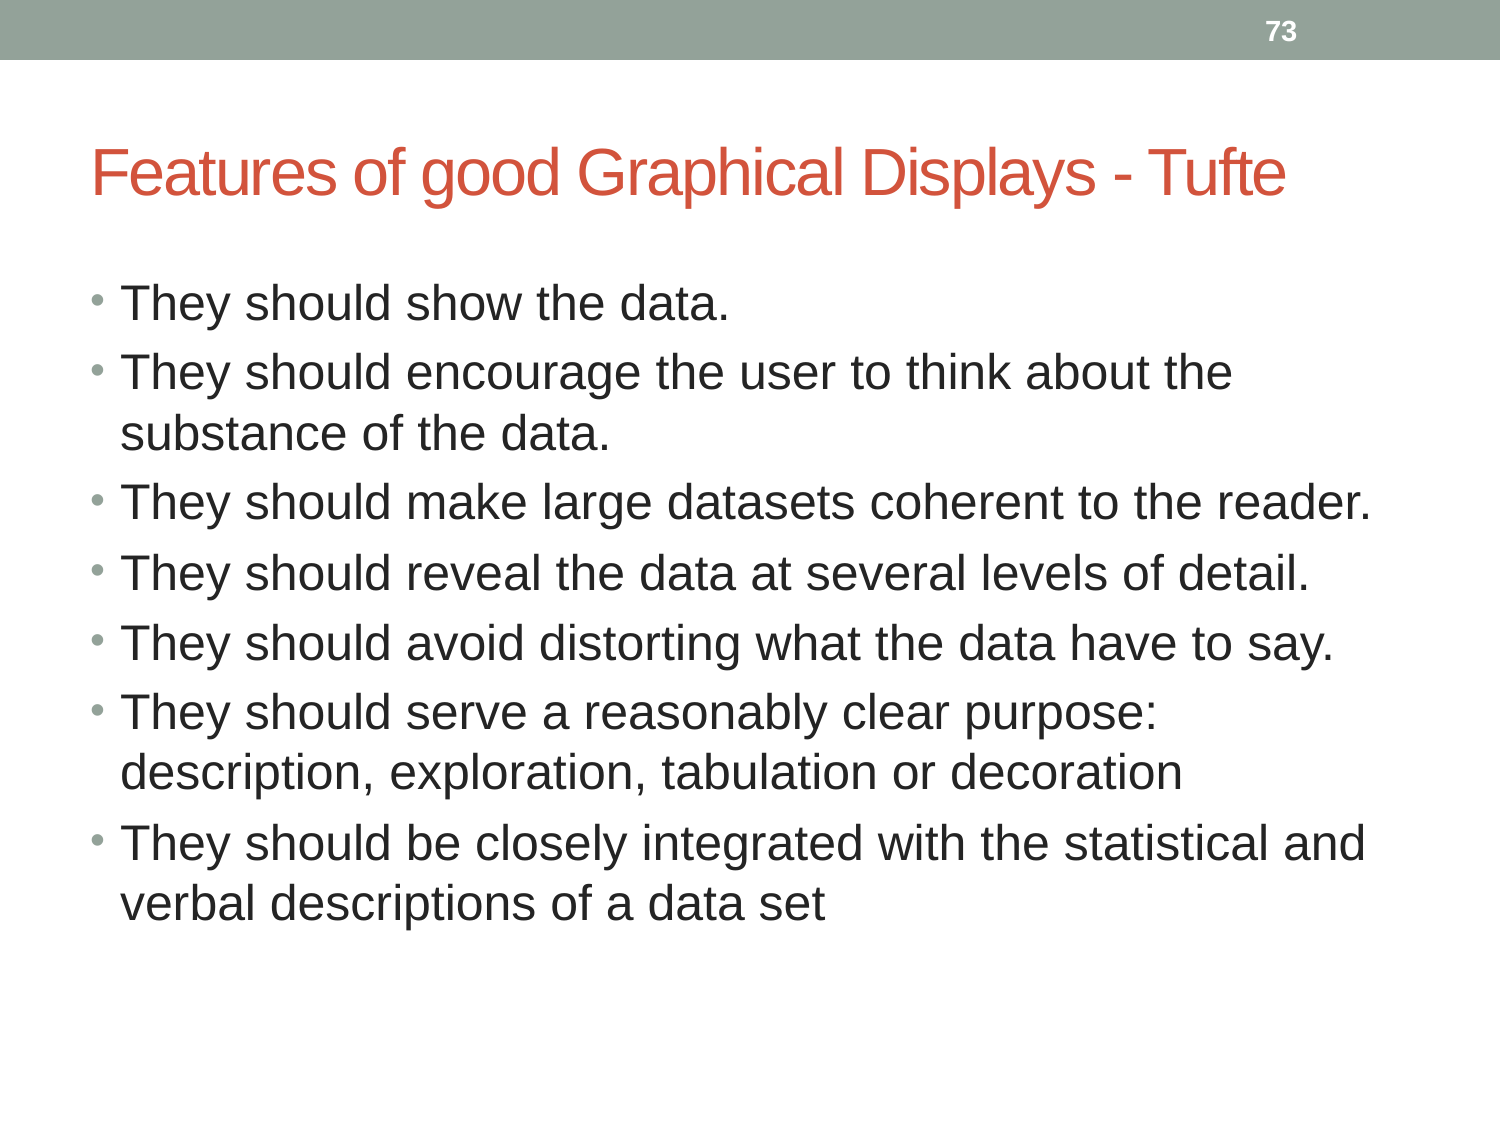

73
# Features of good Graphical Displays - Tufte
They should show the data.
They should encourage the user to think about the substance of the data.
They should make large datasets coherent to the reader.
They should reveal the data at several levels of detail.
They should avoid distorting what the data have to say.
They should serve a reasonably clear purpose: description, exploration, tabulation or decoration
They should be closely integrated with the statistical and verbal descriptions of a data set